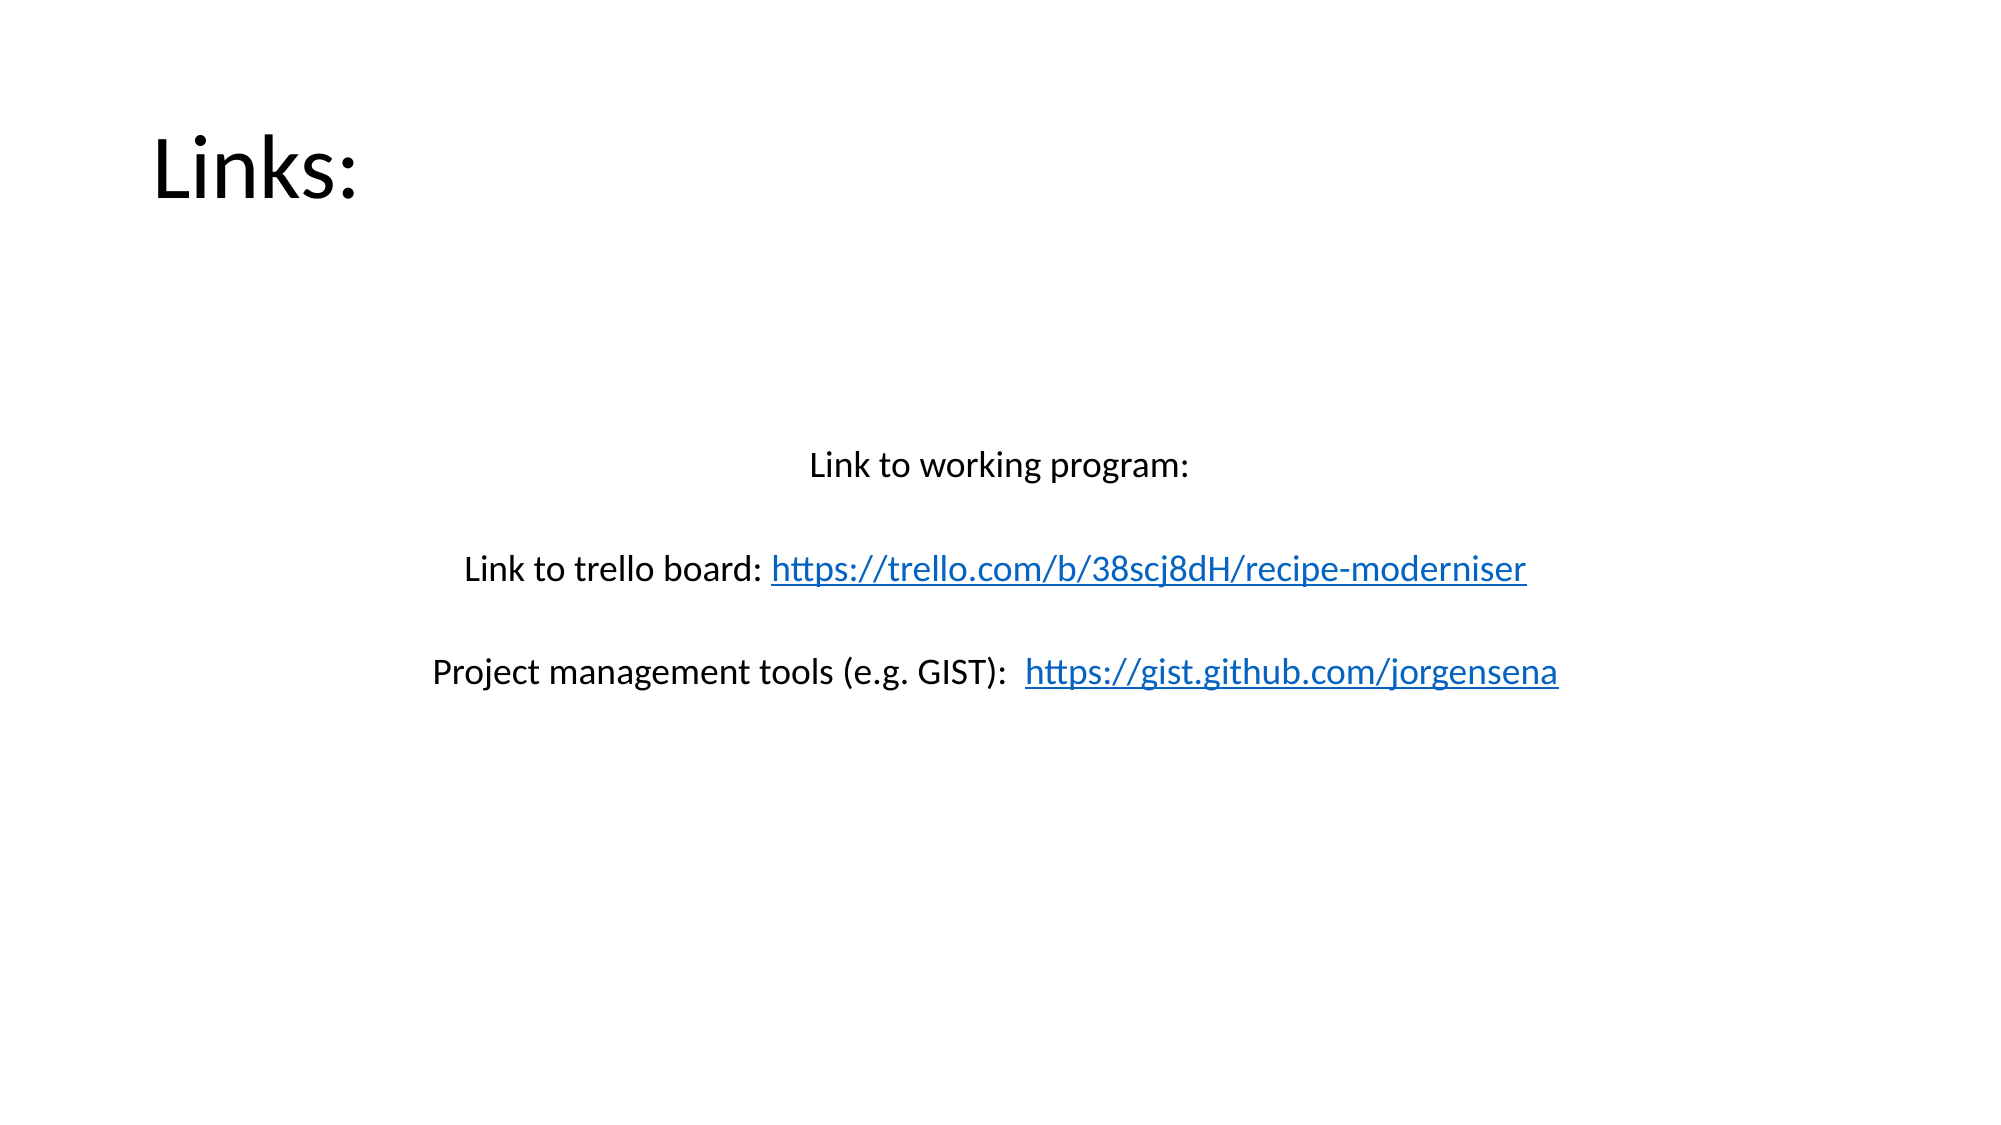

# Links:
Link to working program:

Link to trello board: https://trello.com/b/38scj8dH/recipe-moderniser

Project management tools (e.g. GIST):  https://gist.github.com/jorgensena